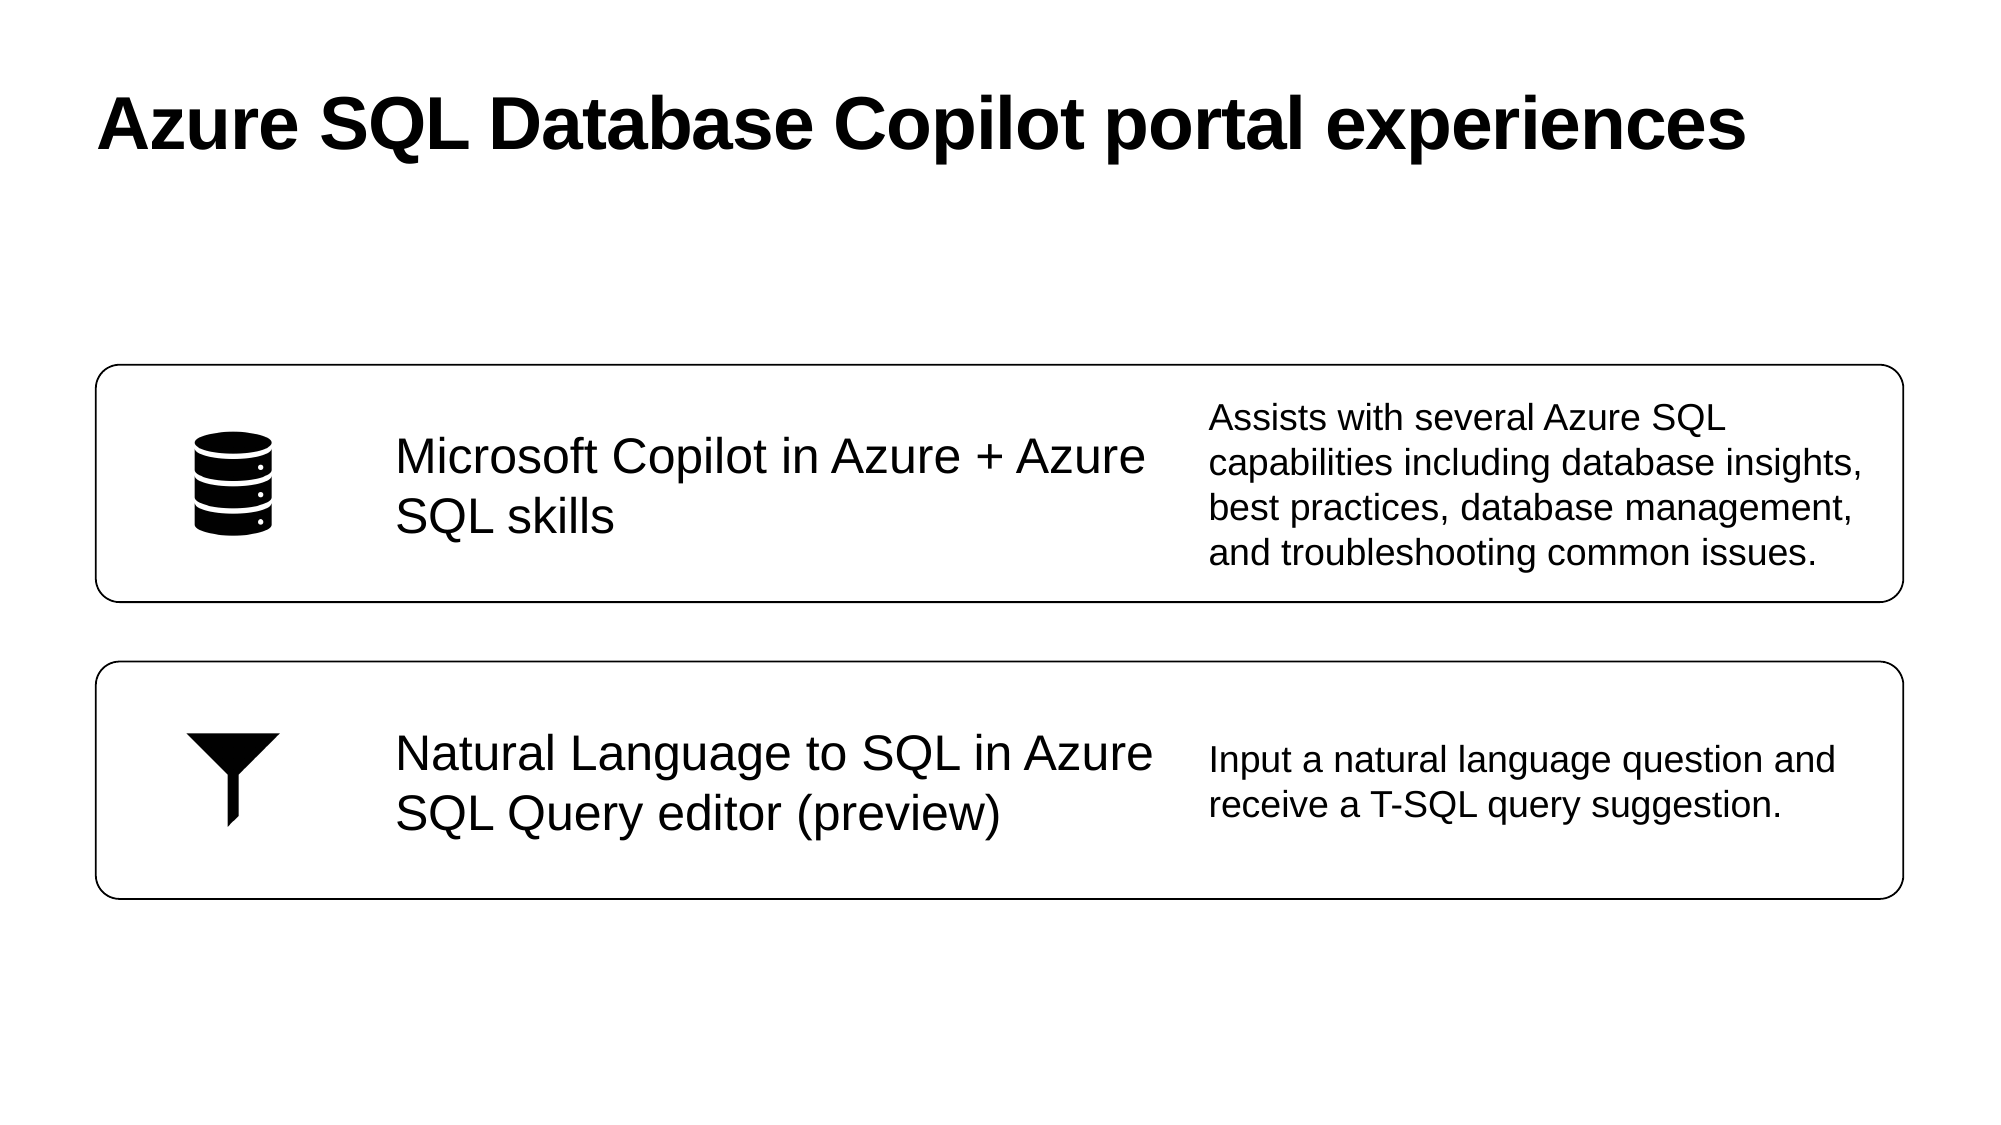

# Azure SQL Database Copilot portal experiences
Microsoft Copilot in Azure + Azure SQL skills
Assists with several Azure SQL capabilities including database insights, best practices, database management, and troubleshooting common issues.
Natural Language to SQL in Azure SQL Query editor (preview)
Input a natural language question and receive a T-SQL query suggestion.